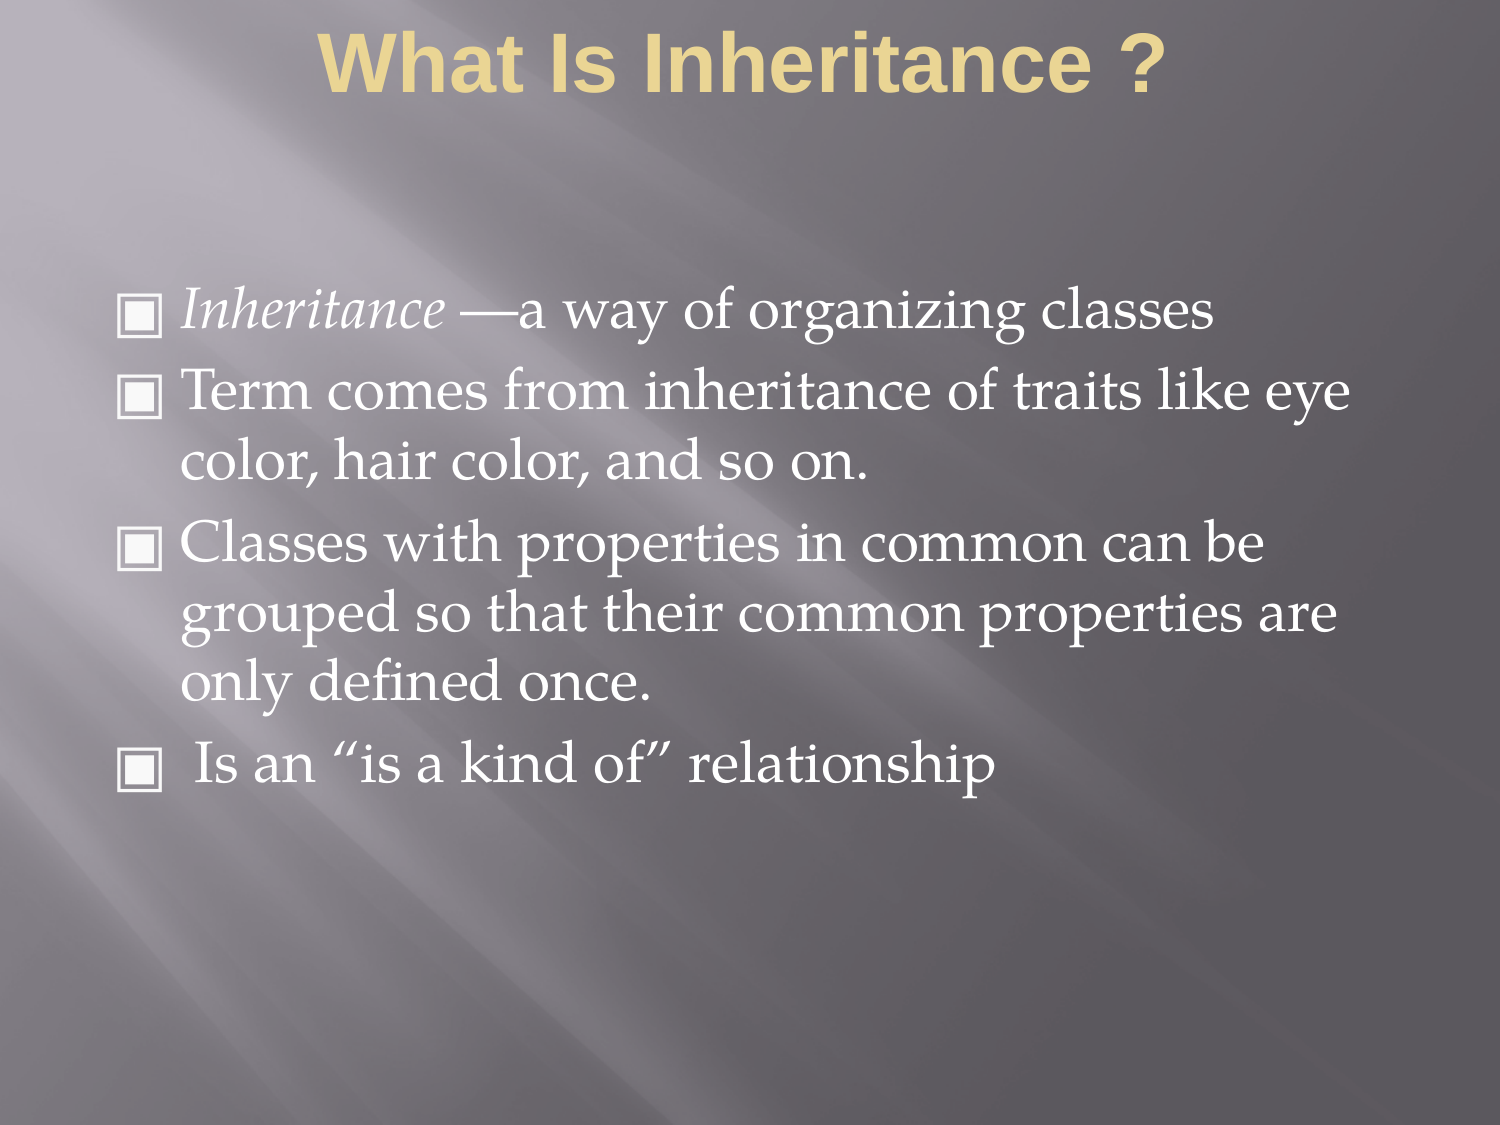

# What Is Inheritance ?
Inheritance —a way of organizing classes
Term comes from inheritance of traits like eye color, hair color, and so on.
Classes with properties in common can be grouped so that their common properties are only defined once.
 Is an “is a kind of” relationship